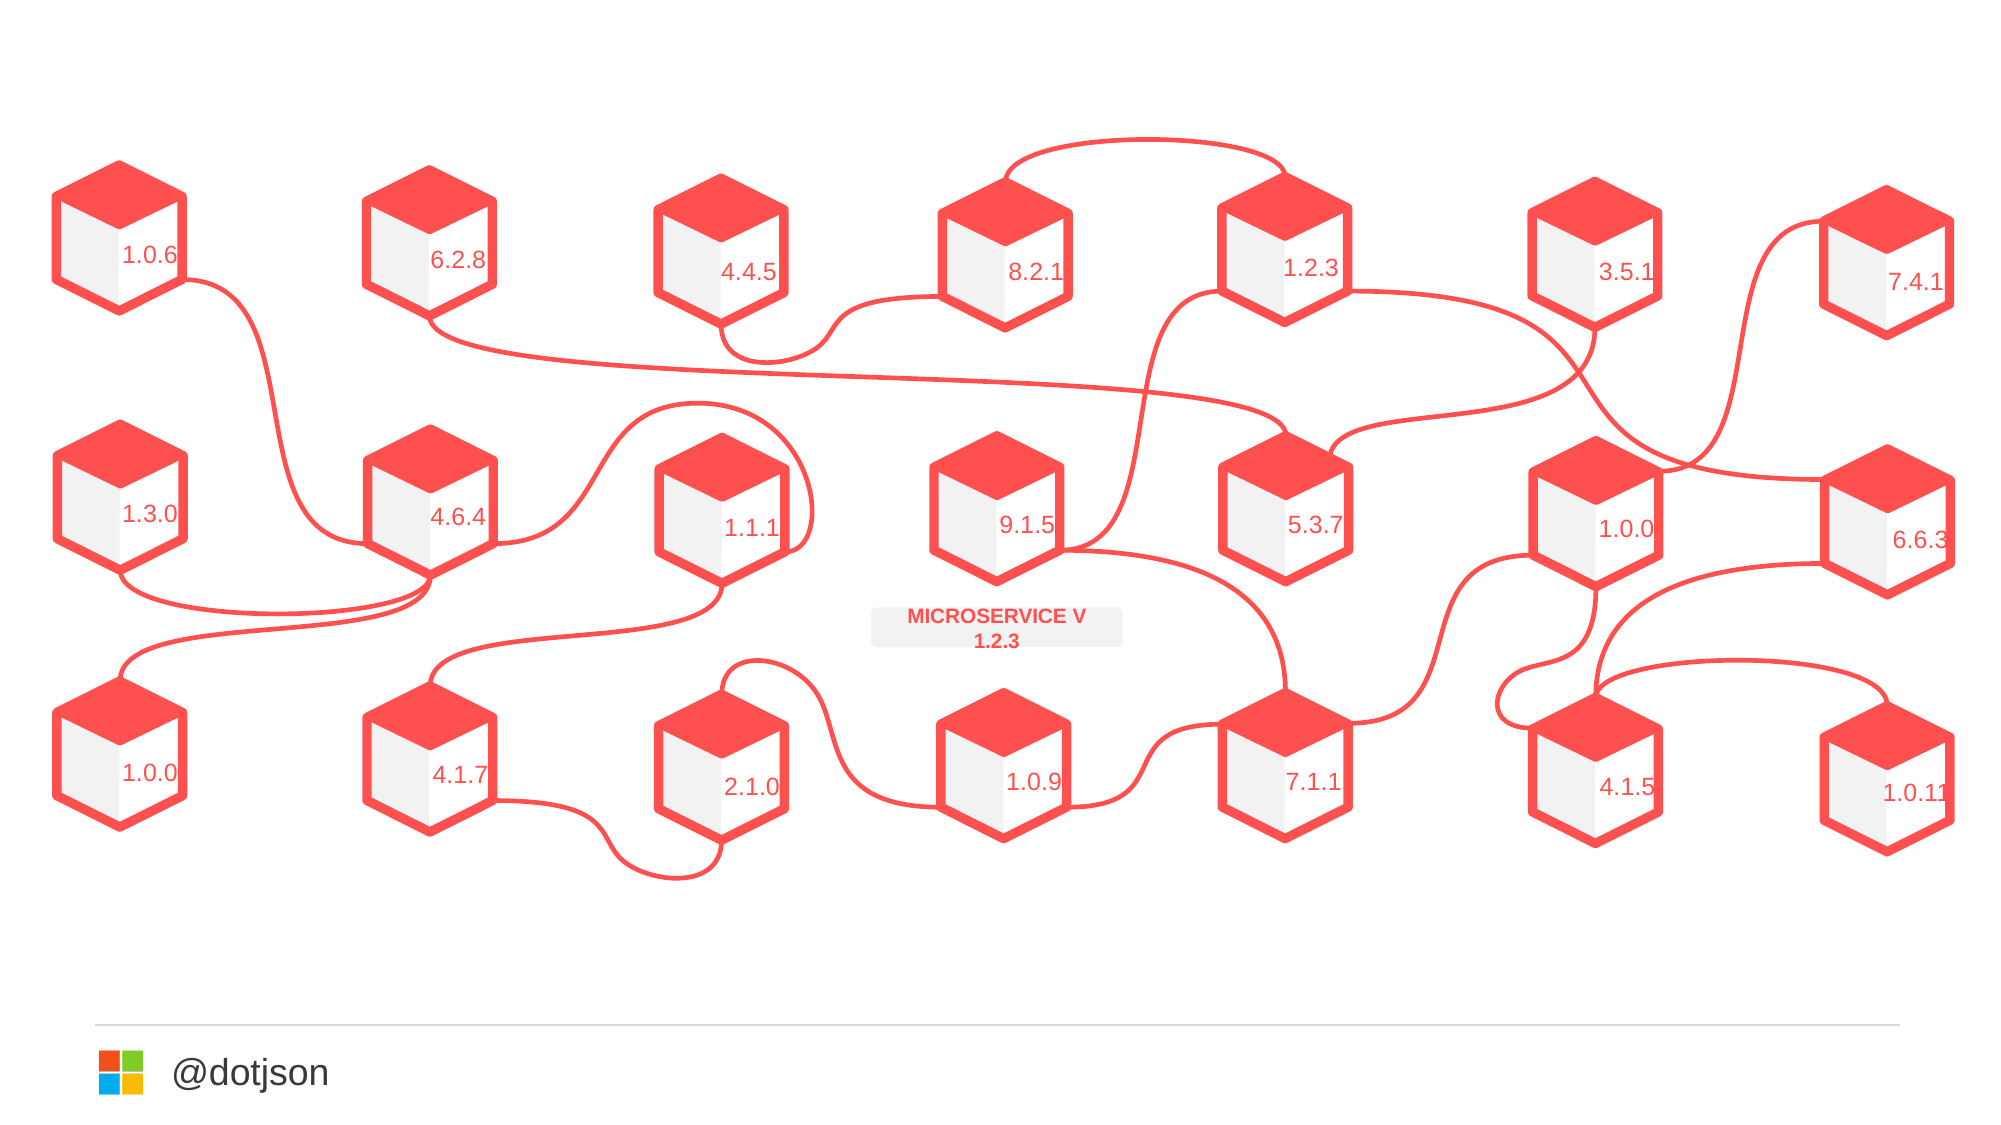

1.0.6
6.2.8
1.2.3
3.5.1
8.2.1
4.4.5
7.4.1

MICROSERVICE V 1.2.3

1.3.0
4.6.4
5.3.7
9.1.5
1.1.1
1.0.0
6.6.3

1.0.0
4.1.7
1.0.9
7.1.1
2.1.0
4.1.5
1.0.11